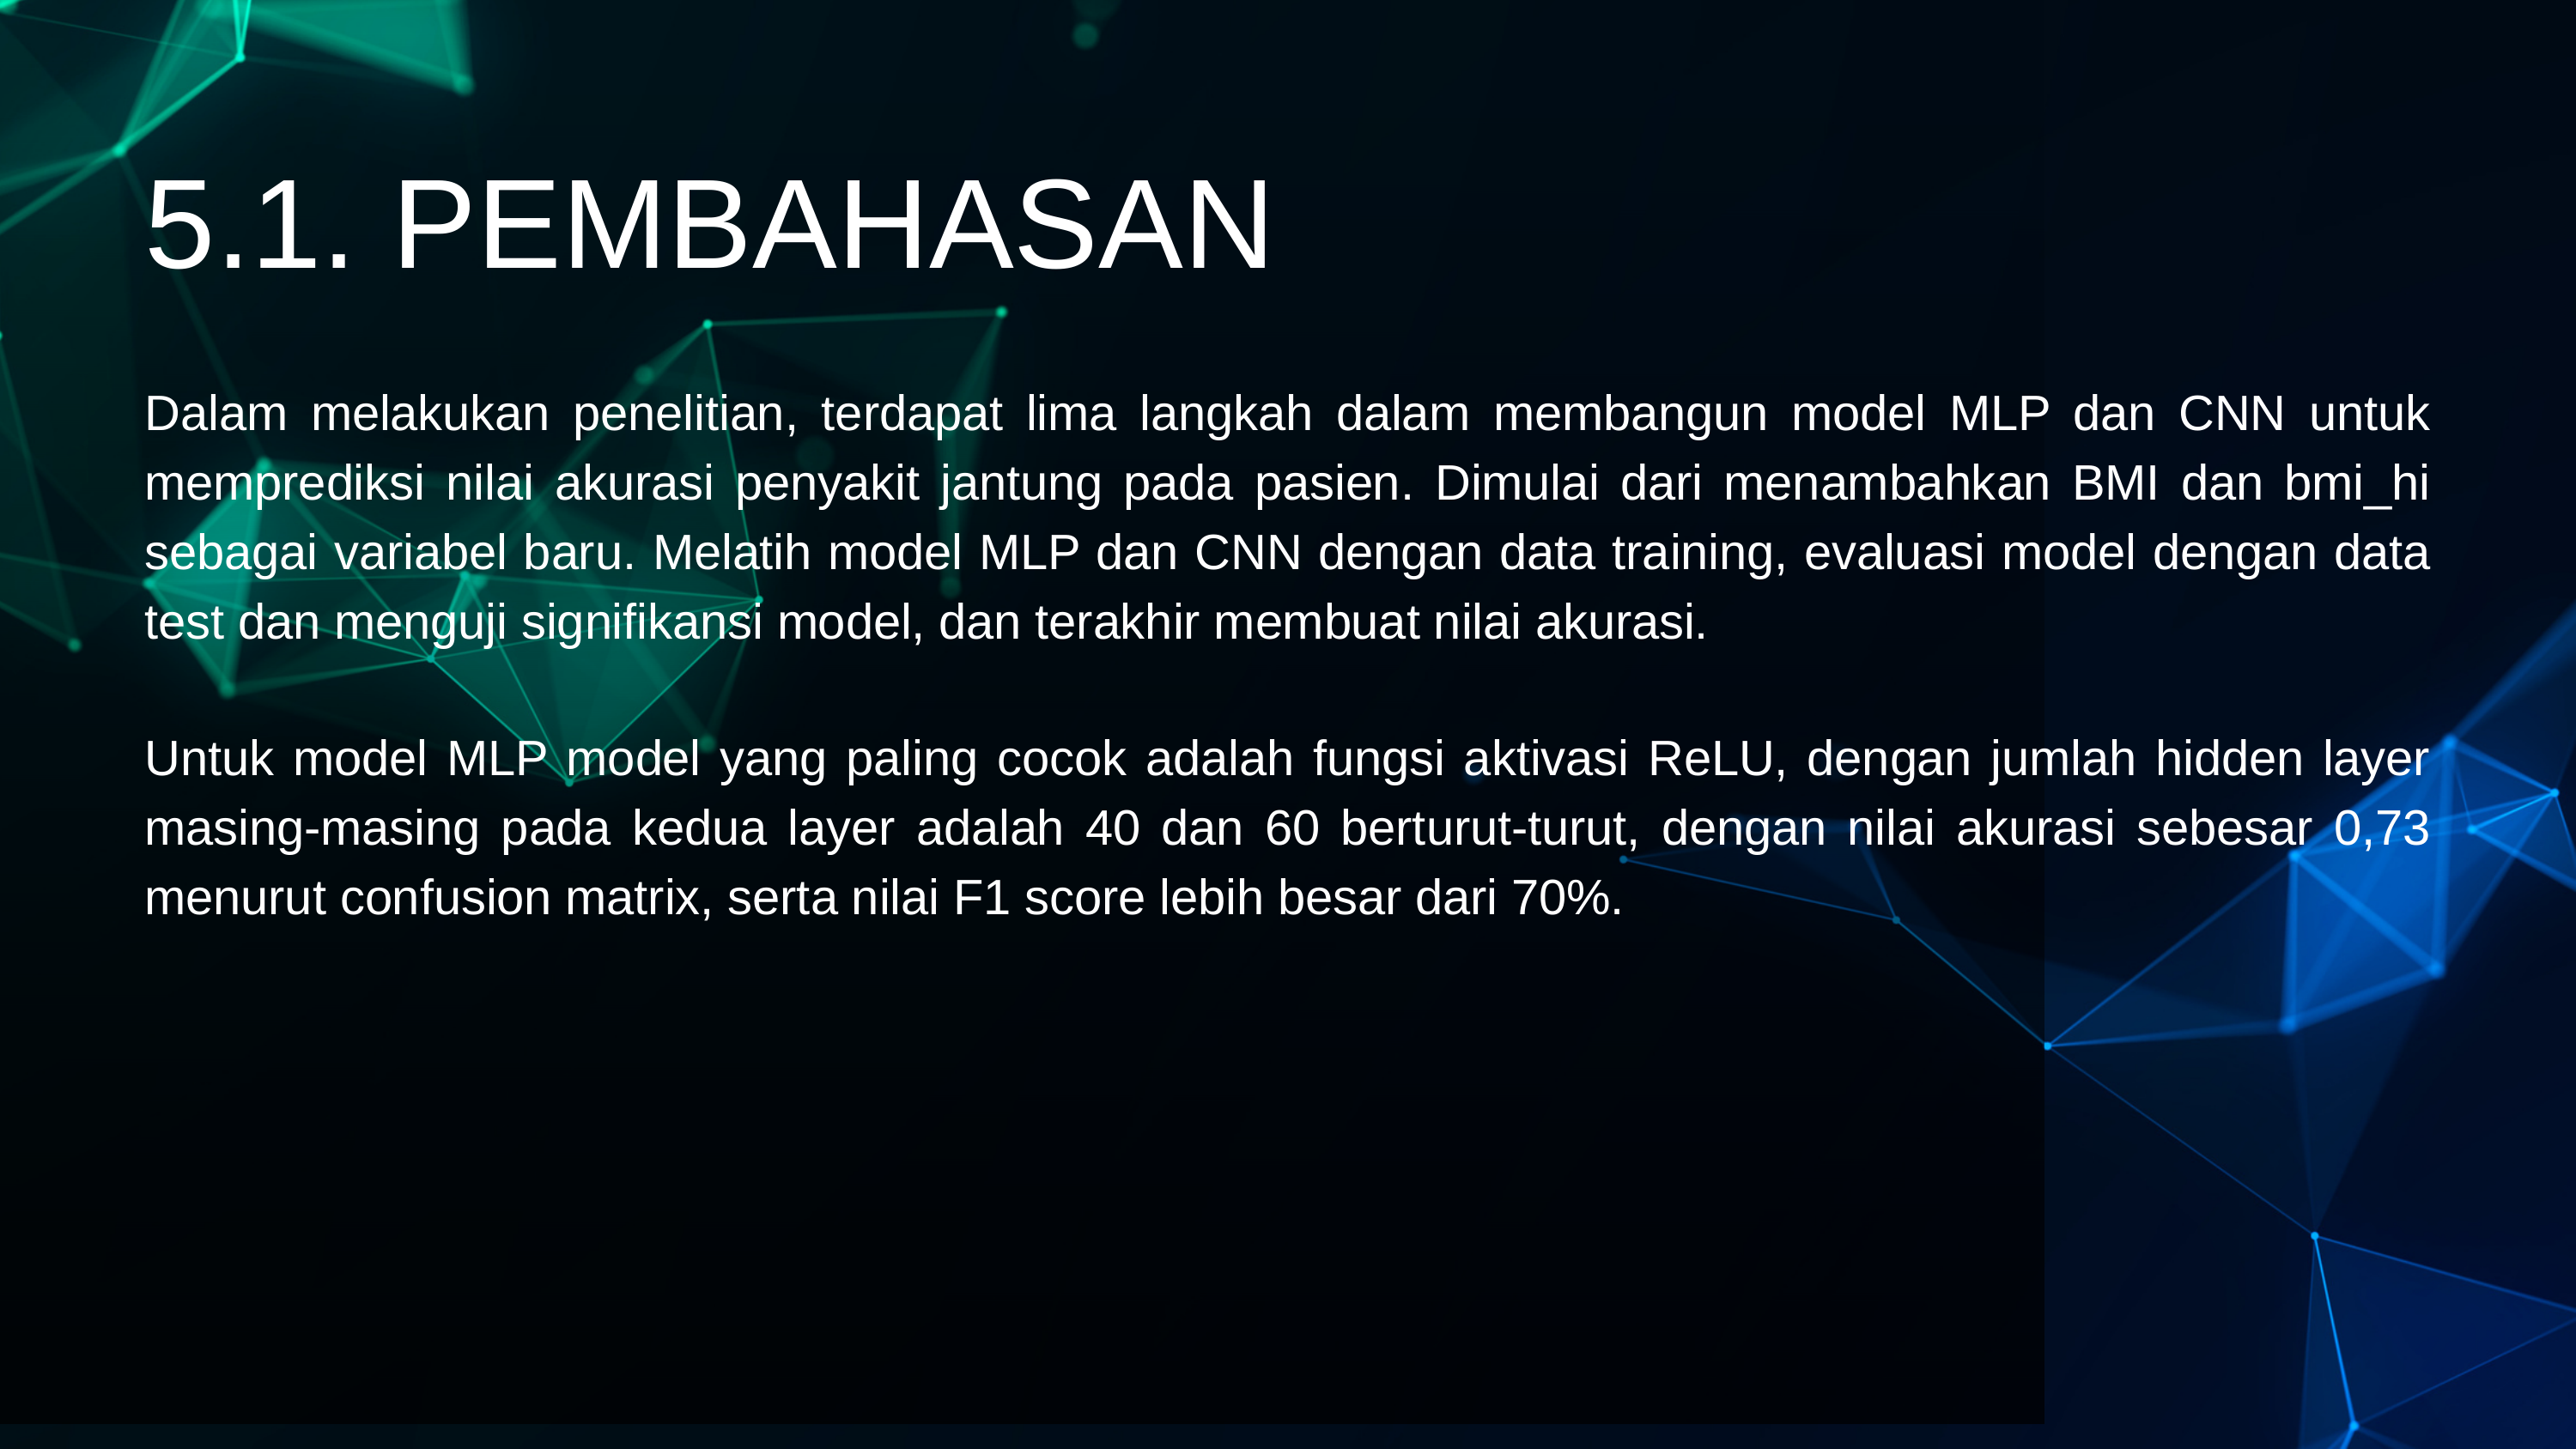

5.1. PEMBAHASAN
Dalam melakukan penelitian, terdapat lima langkah dalam membangun model MLP dan CNN untuk memprediksi nilai akurasi penyakit jantung pada pasien. Dimulai dari menambahkan BMI dan bmi_hi sebagai variabel baru. Melatih model MLP dan CNN dengan data training, evaluasi model dengan data test dan menguji signifikansi model, dan terakhir membuat nilai akurasi.
Untuk model MLP model yang paling cocok adalah fungsi aktivasi ReLU, dengan jumlah hidden layer masing-masing pada kedua layer adalah 40 dan 60 berturut-turut, dengan nilai akurasi sebesar 0,73 menurut confusion matrix, serta nilai F1 score lebih besar dari 70%.